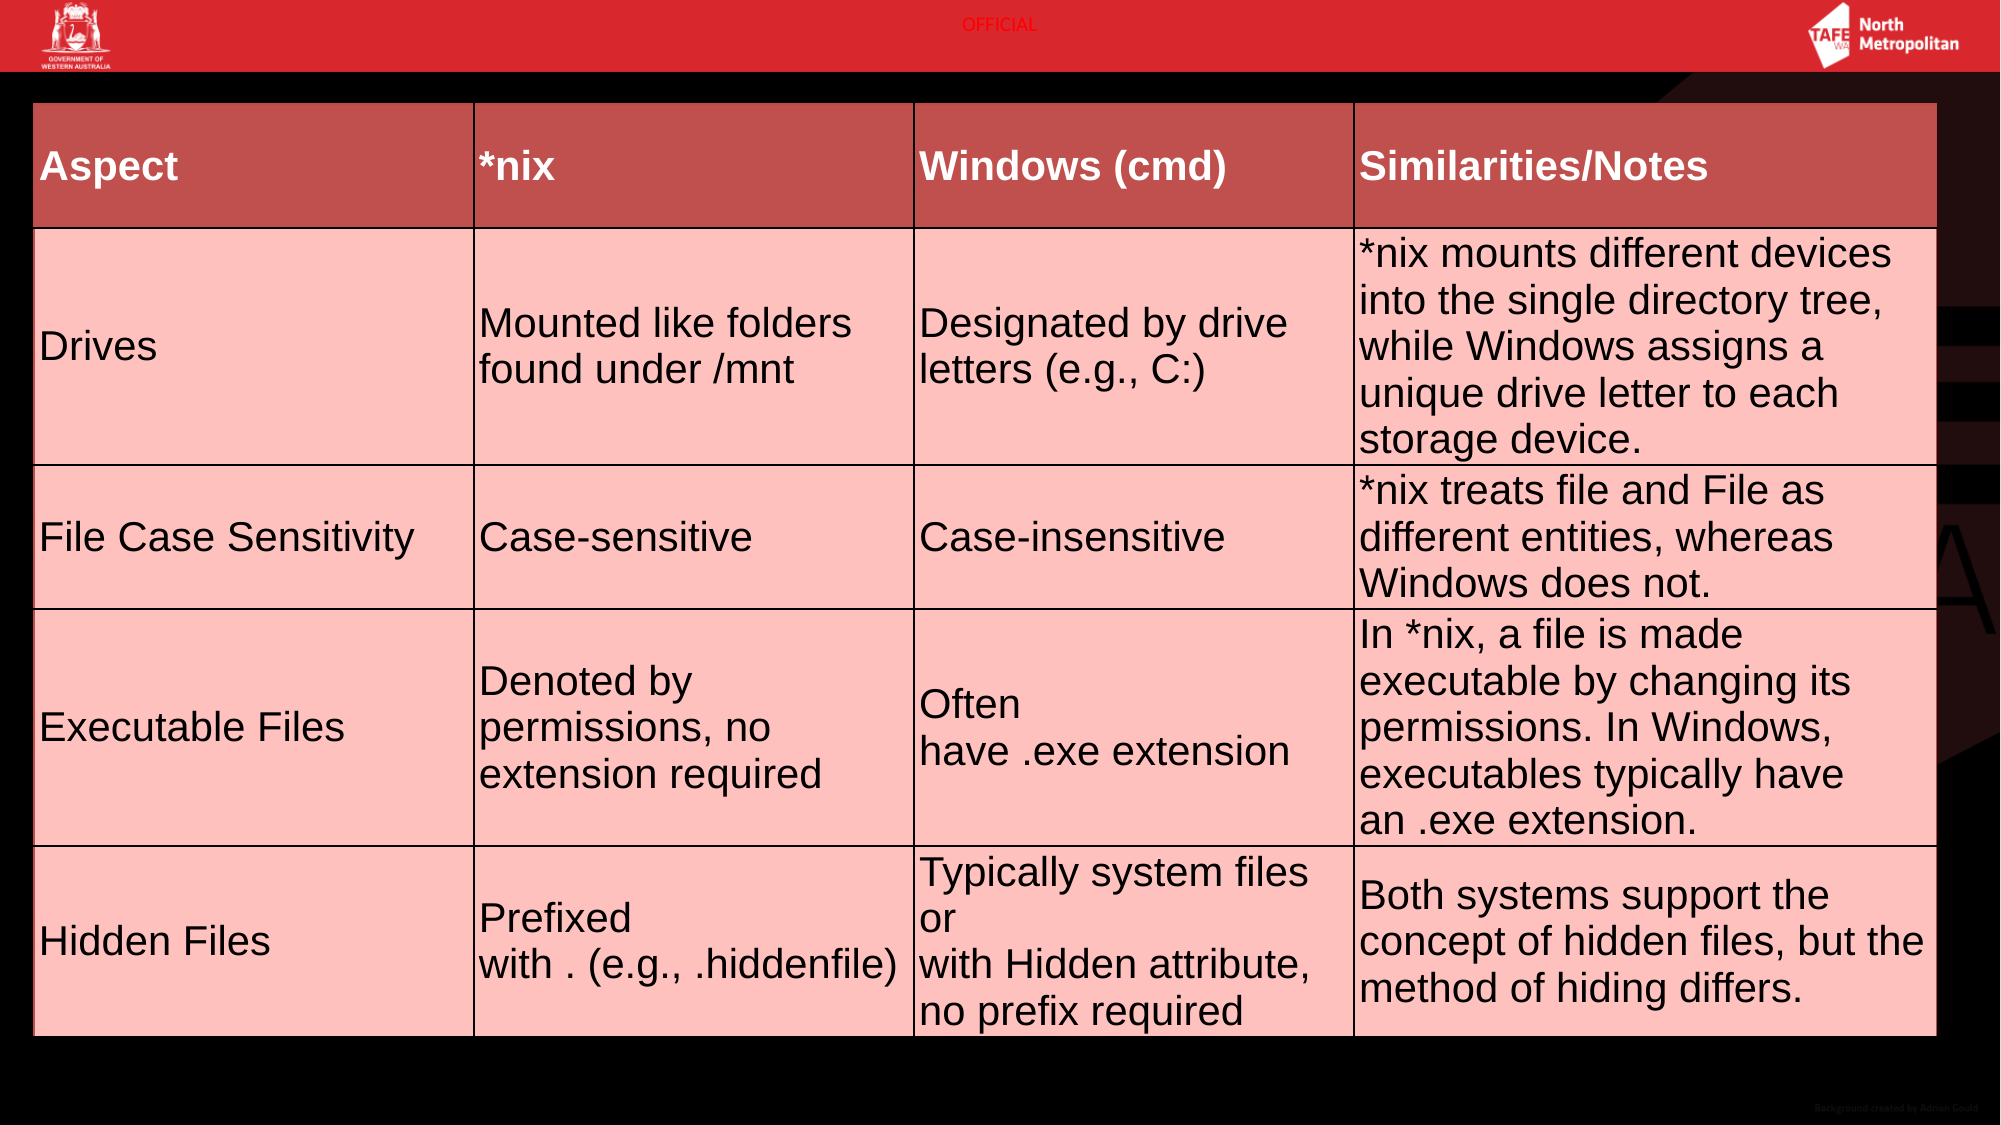

| Aspect | \*nix | Windows (cmd) | Similarities/Notes |
| --- | --- | --- | --- |
| Drives | Mounted like folders found under /mnt | Designated by drive letters (e.g., C:) | \*nix mounts different devices into the single directory tree, while Windows assigns a unique drive letter to each storage device. |
| File Case Sensitivity | Case-sensitive | Case-insensitive | \*nix treats file and File as different entities, whereas Windows does not. |
| Executable Files | Denoted by permissions, no extension required | Often have .exe extension | In \*nix, a file is made executable by changing its permissions. In Windows, executables typically have an .exe extension. |
| Hidden Files | Prefixed with . (e.g., .hiddenfile) | Typically system files or with Hidden attribute, no prefix required | Both systems support the concept of hidden files, but the method of hiding differs. |